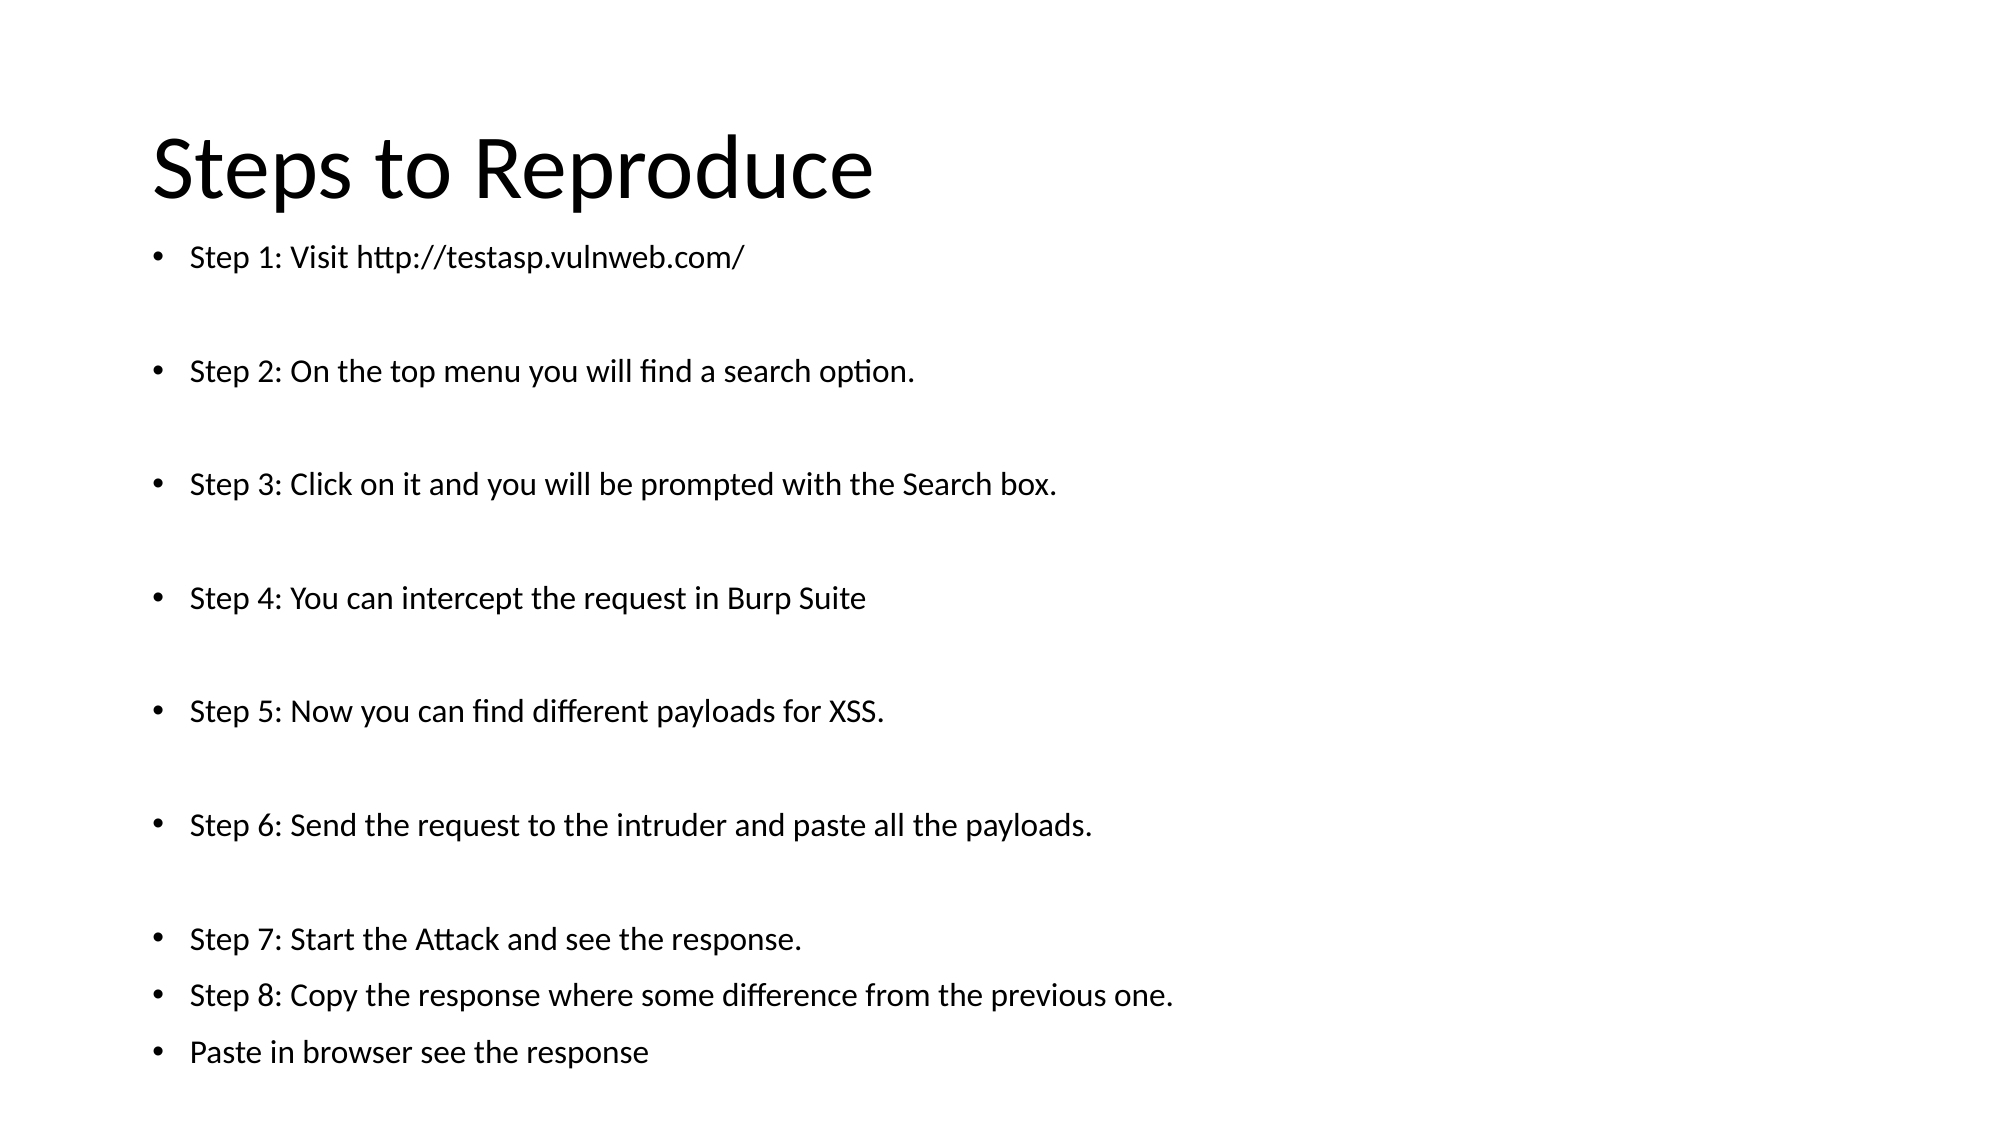

# Steps to Reproduce
Step 1: Visit http://testasp.vulnweb.com/

Step 2: On the top menu you will find a search option.

Step 3: Click on it and you will be prompted with the Search box.

Step 4: You can intercept the request in Burp Suite

Step 5: Now you can find different payloads for XSS.

Step 6: Send the request to the intruder and paste all the payloads.

Step 7: Start the Attack and see the response.
Step 8: Copy the response where some difference from the previous one.
Paste in browser see the response